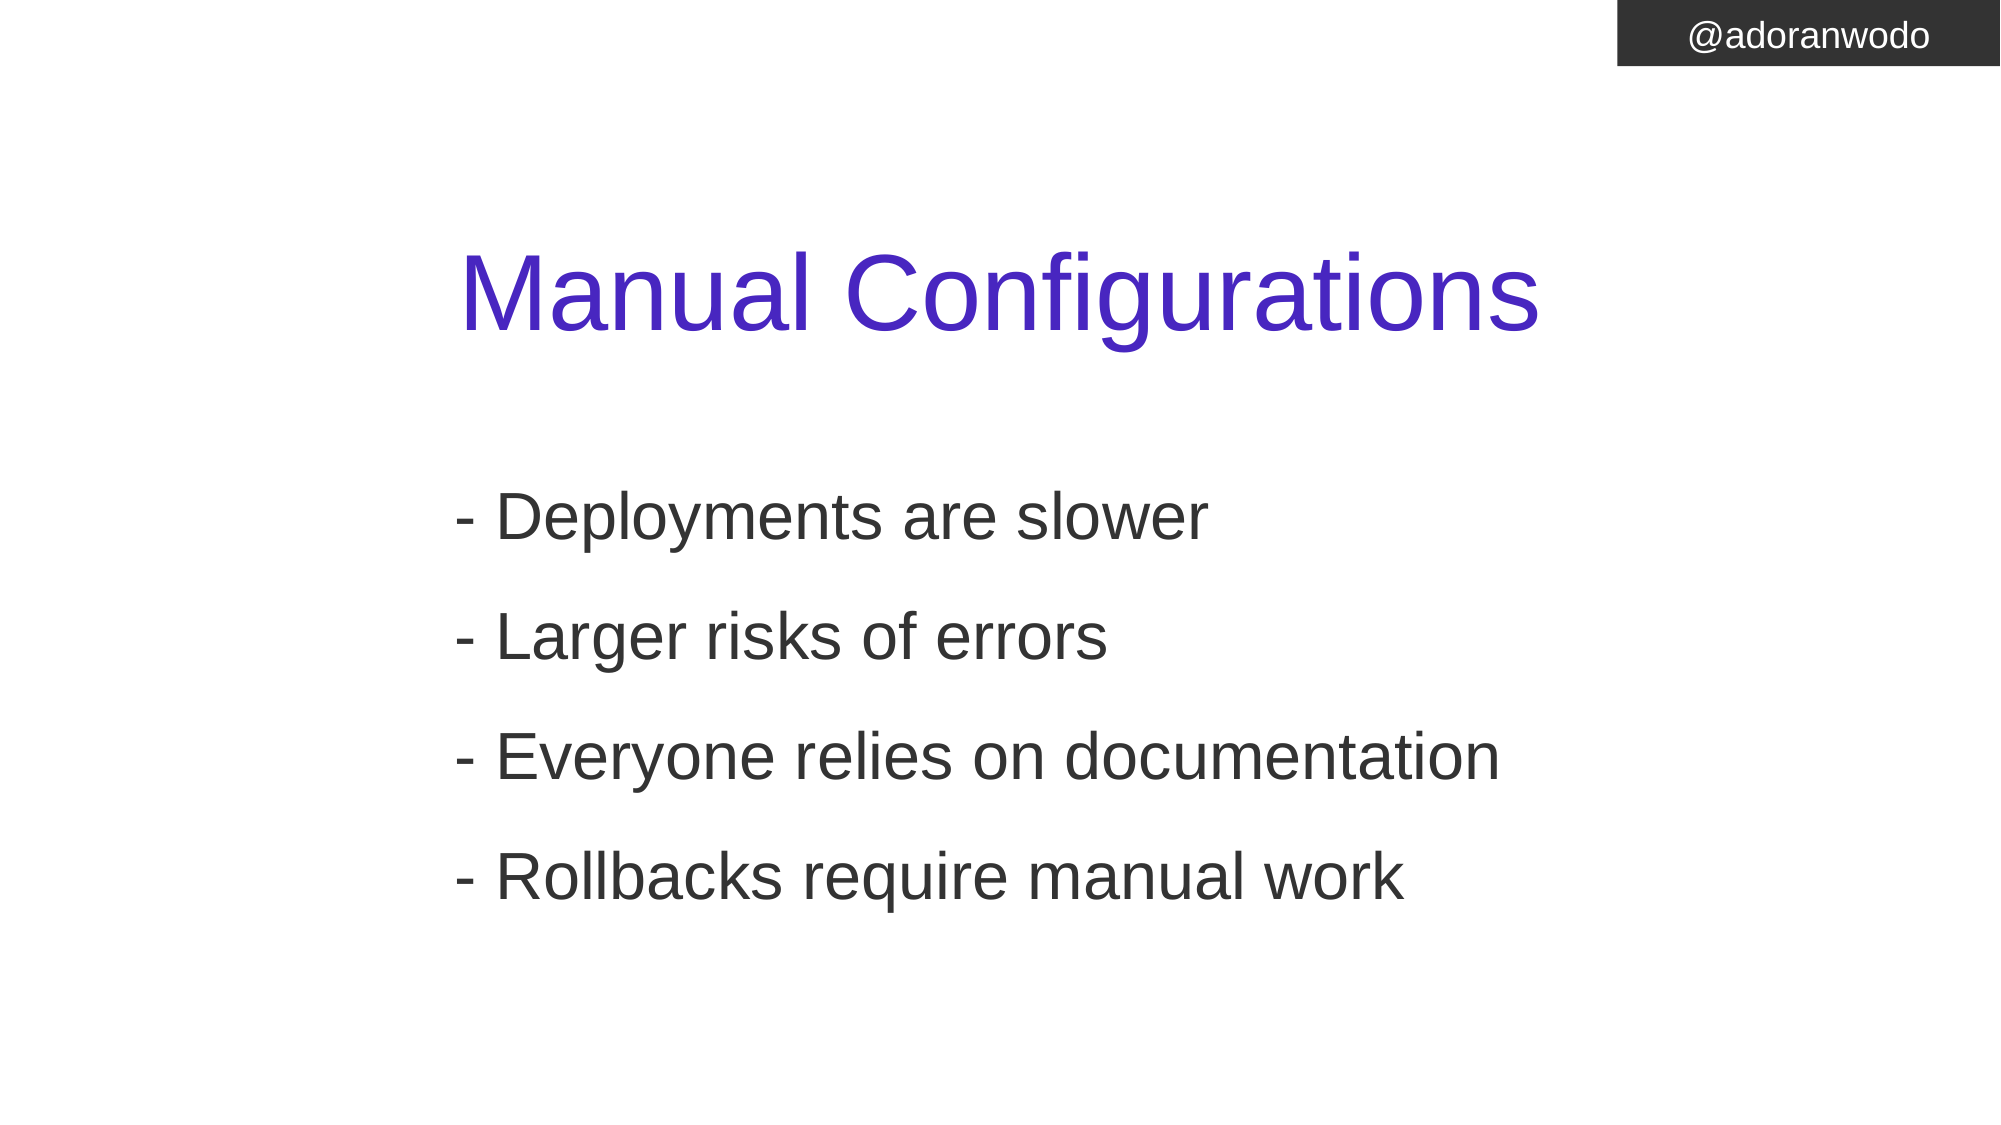

@adoranwodo
# Manual Configurations
- Deployments are slower
- Larger risks of errors
- Everyone relies on documentation
- Rollbacks require manual work